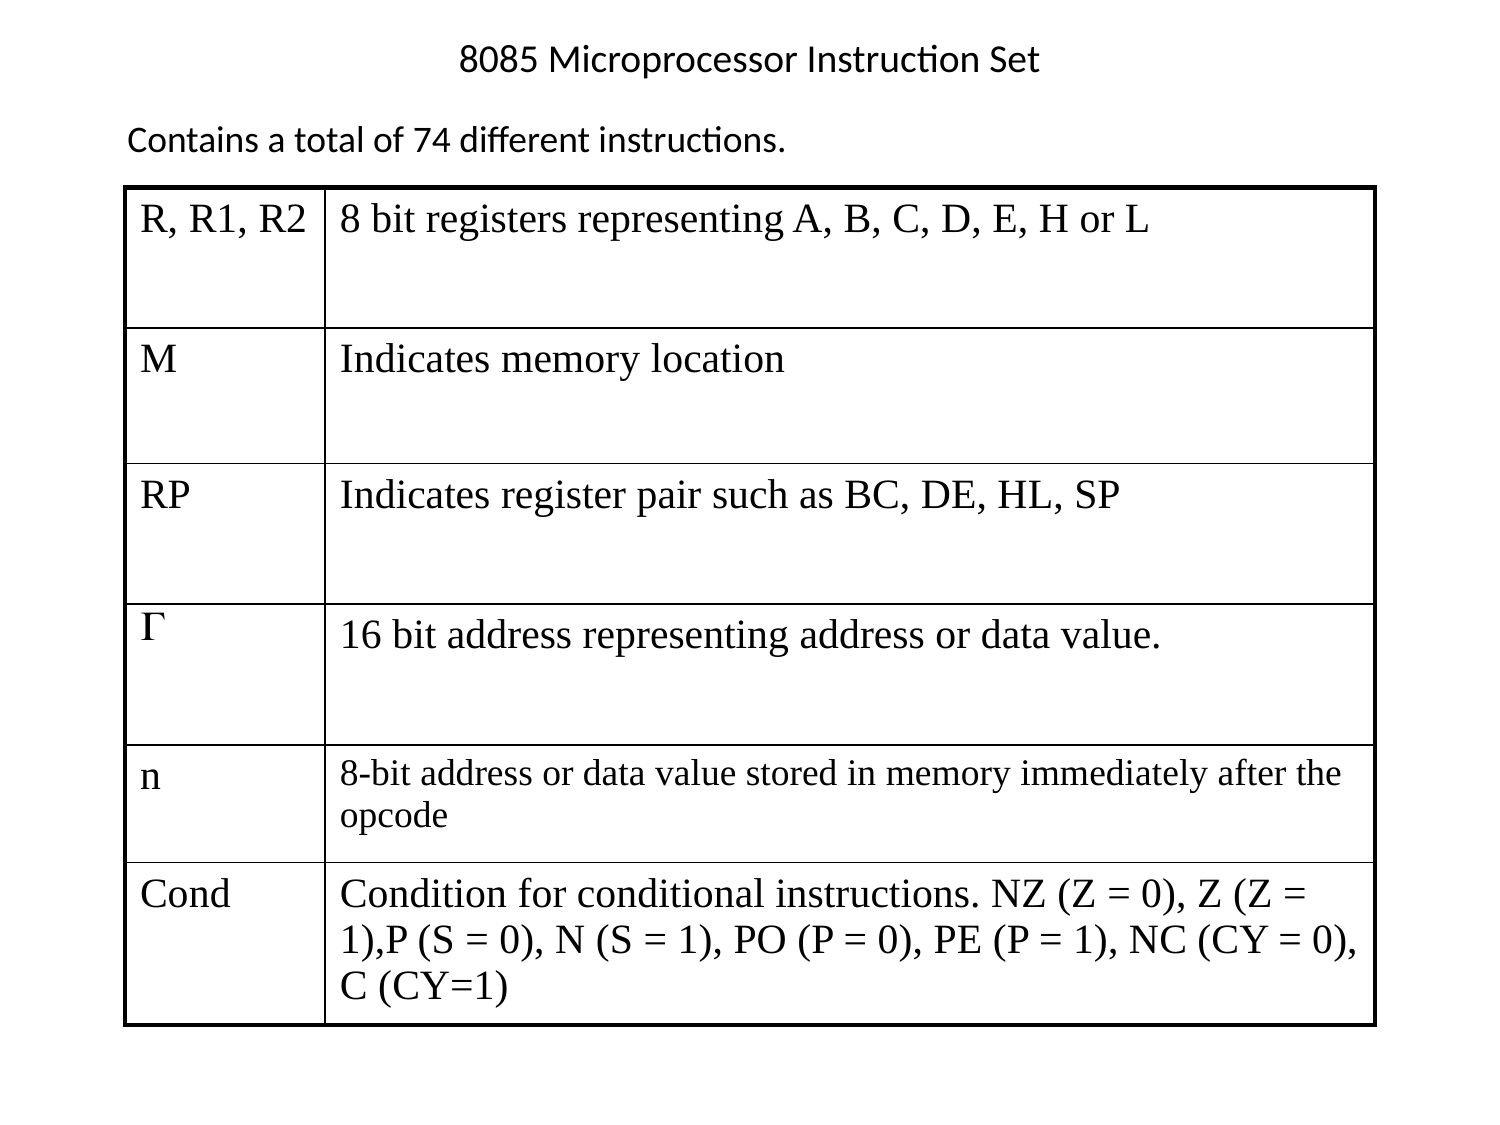

8085 Microprocessor Instruction Set
Contains a total of 74 different instructions.
| R, R1, R2 | 8 bit registers representing A, B, C, D, E, H or L |
| --- | --- |
| M | Indicates memory location |
| RP | Indicates register pair such as BC, DE, HL, SP |
| Γ | 16 bit address representing address or data value. |
| n | 8-bit address or data value stored in memory immediately after the opcode |
| Cond | Condition for conditional instructions. NZ (Z = 0), Z (Z = 1),P (S = 0), N (S = 1), PO (P = 0), PE (P = 1), NC (CY = 0), C (CY=1) |